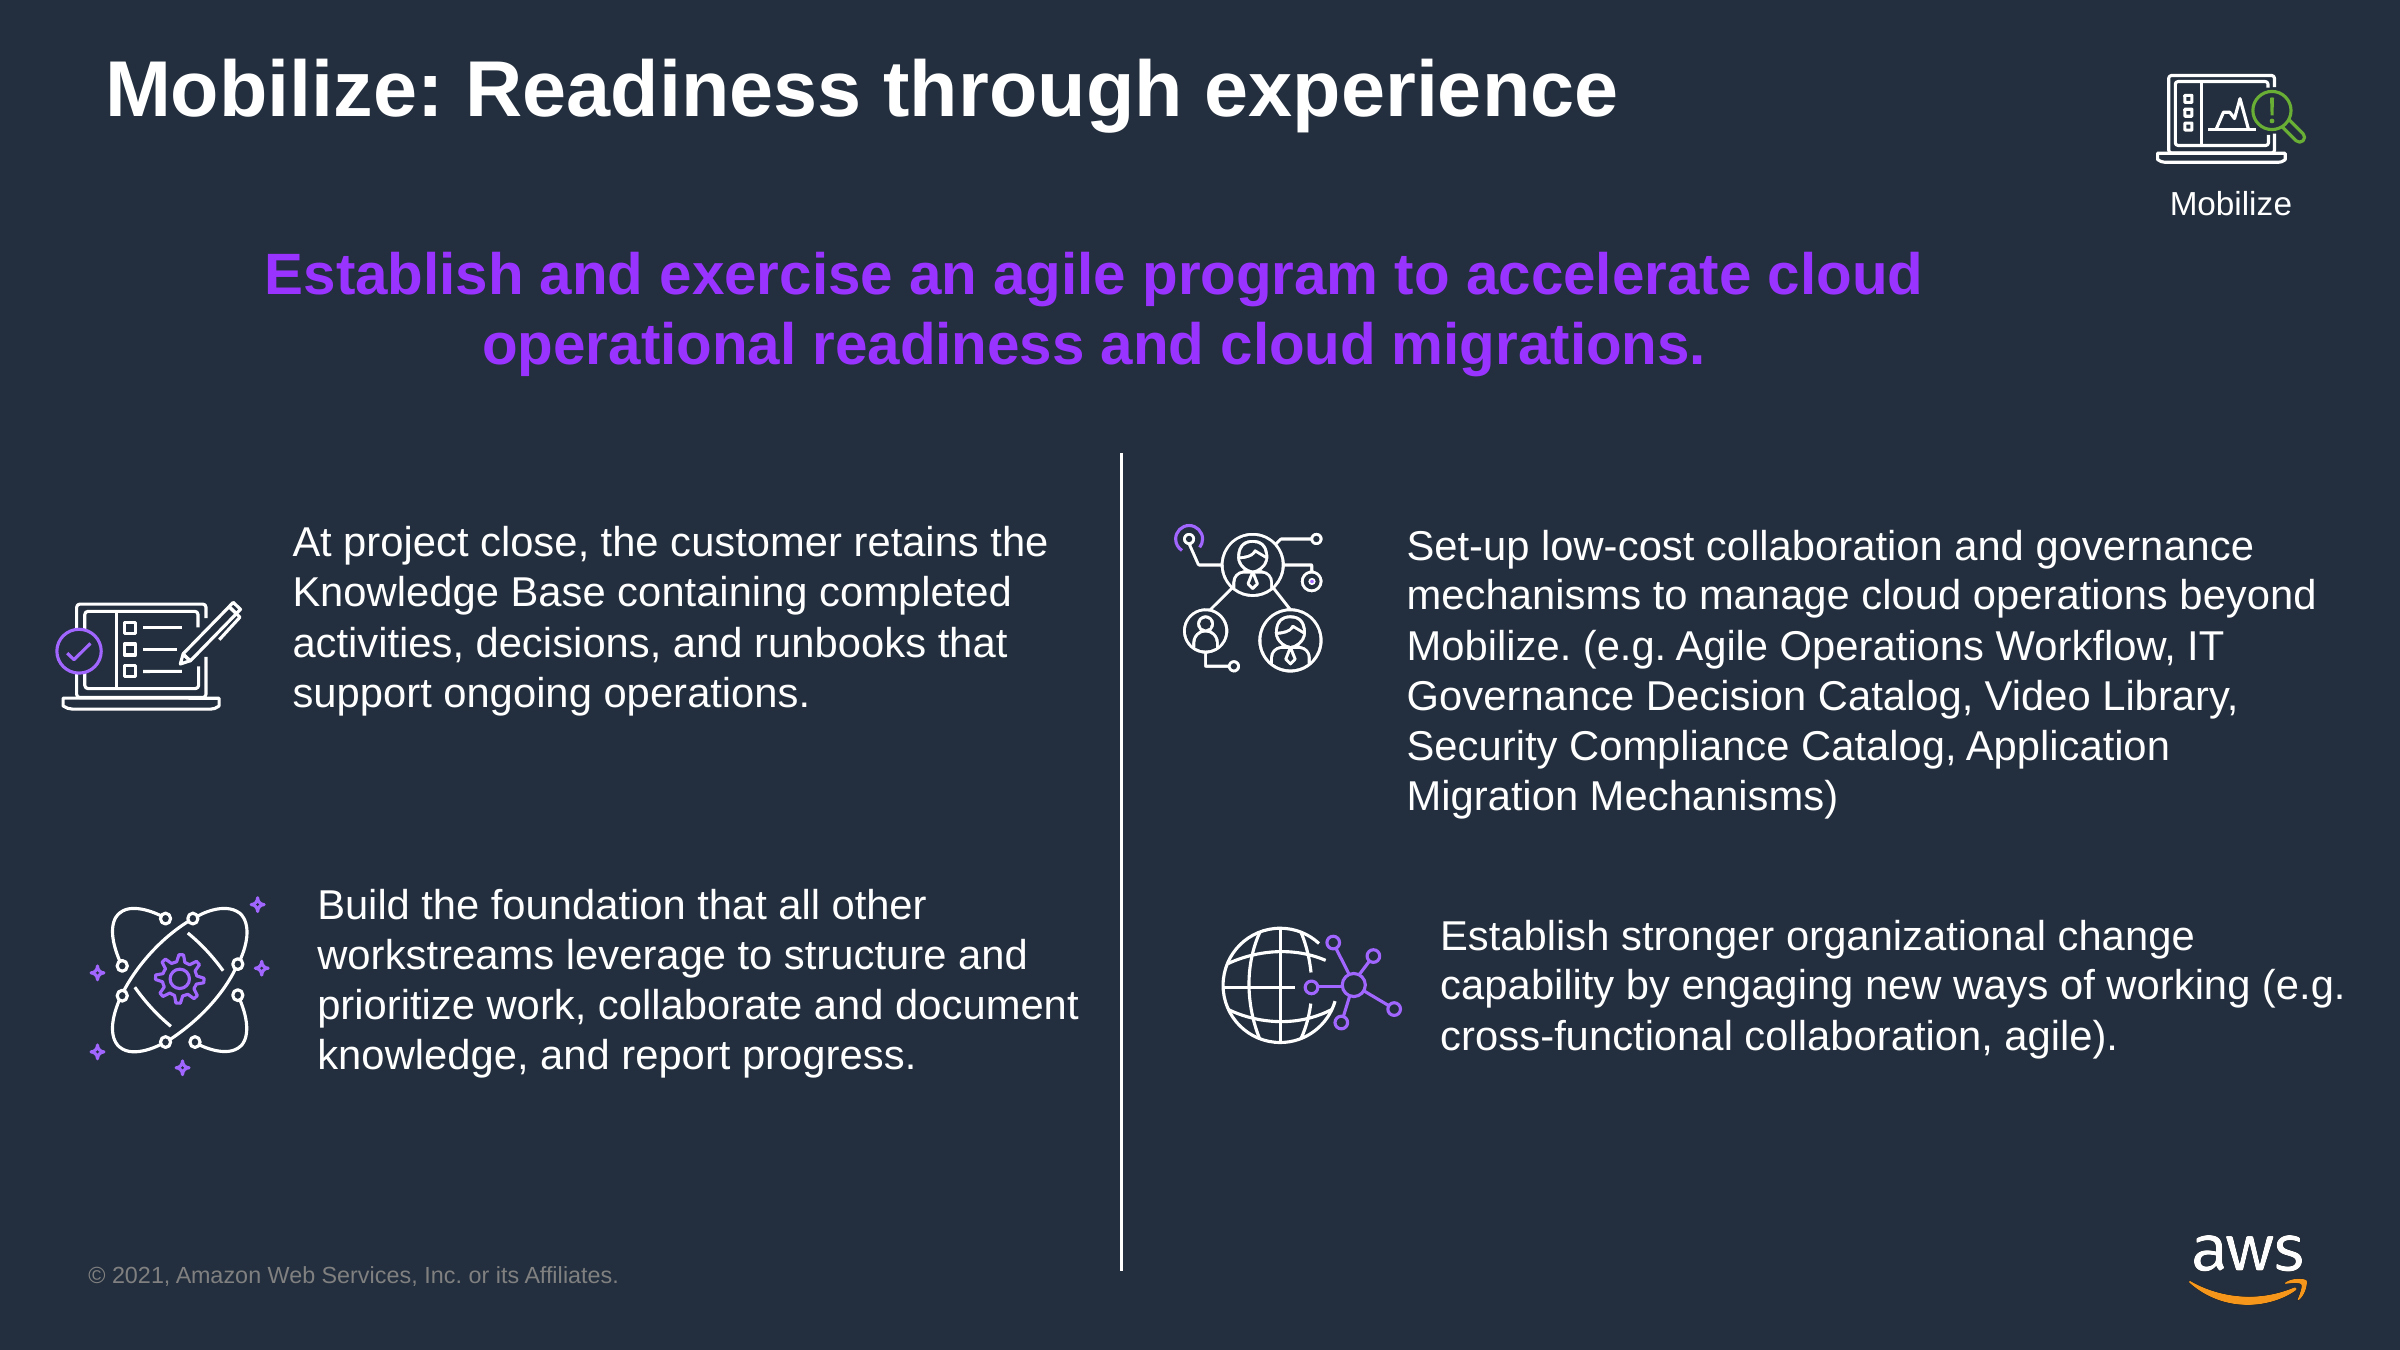

# Mobilize: Readiness through experience

Mobilize
Establish and exercise an agile program to accelerate cloud operational readiness and cloud migrations.
At project close, the customer retains the Knowledge Base containing completed activities, decisions, and runbooks that support ongoing operations.

Set-up low-cost collaboration and governance mechanisms to manage cloud operations beyond Mobilize. (e.g. Agile Operations Workflow, IT Governance Decision Catalog, Video Library, Security Compliance Catalog, Application Migration Mechanisms)

Build the foundation that all other workstreams leverage to structure and prioritize work, collaborate and document knowledge, and report progress.

Establish stronger organizational change capability by engaging new ways of working (e.g. cross-functional collaboration, agile).